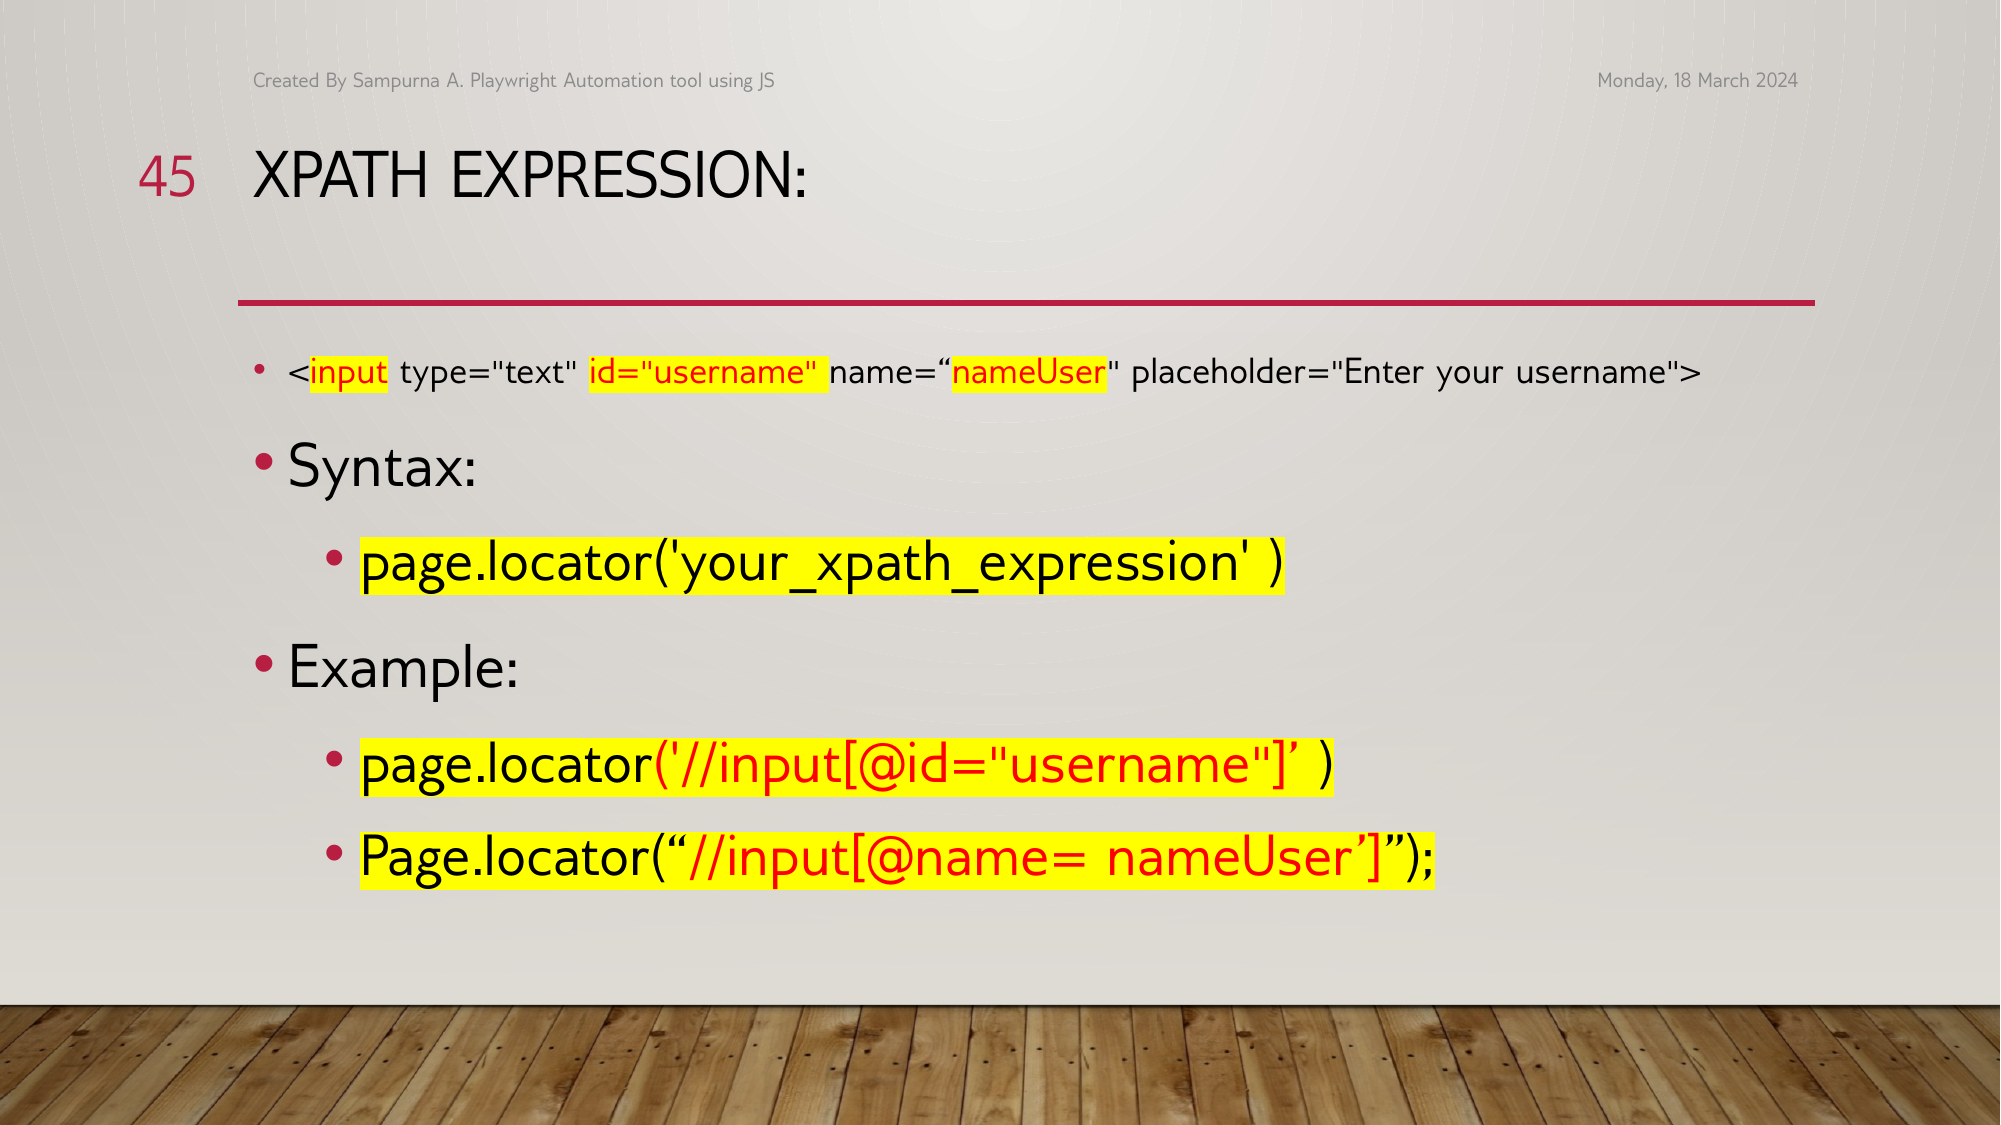

Created By Sampurna A. Playwright Automation tool using JS
Monday, 18 March 2024
45
# XPath Expression:
<input type="text" id="username" name=“nameUser" placeholder="Enter your username">
Syntax:
page.locator('your_xpath_expression' )
Example:
page.locator('//input[@id="username"]’ )
Page.locator(“//input[@name= nameUser’]”);